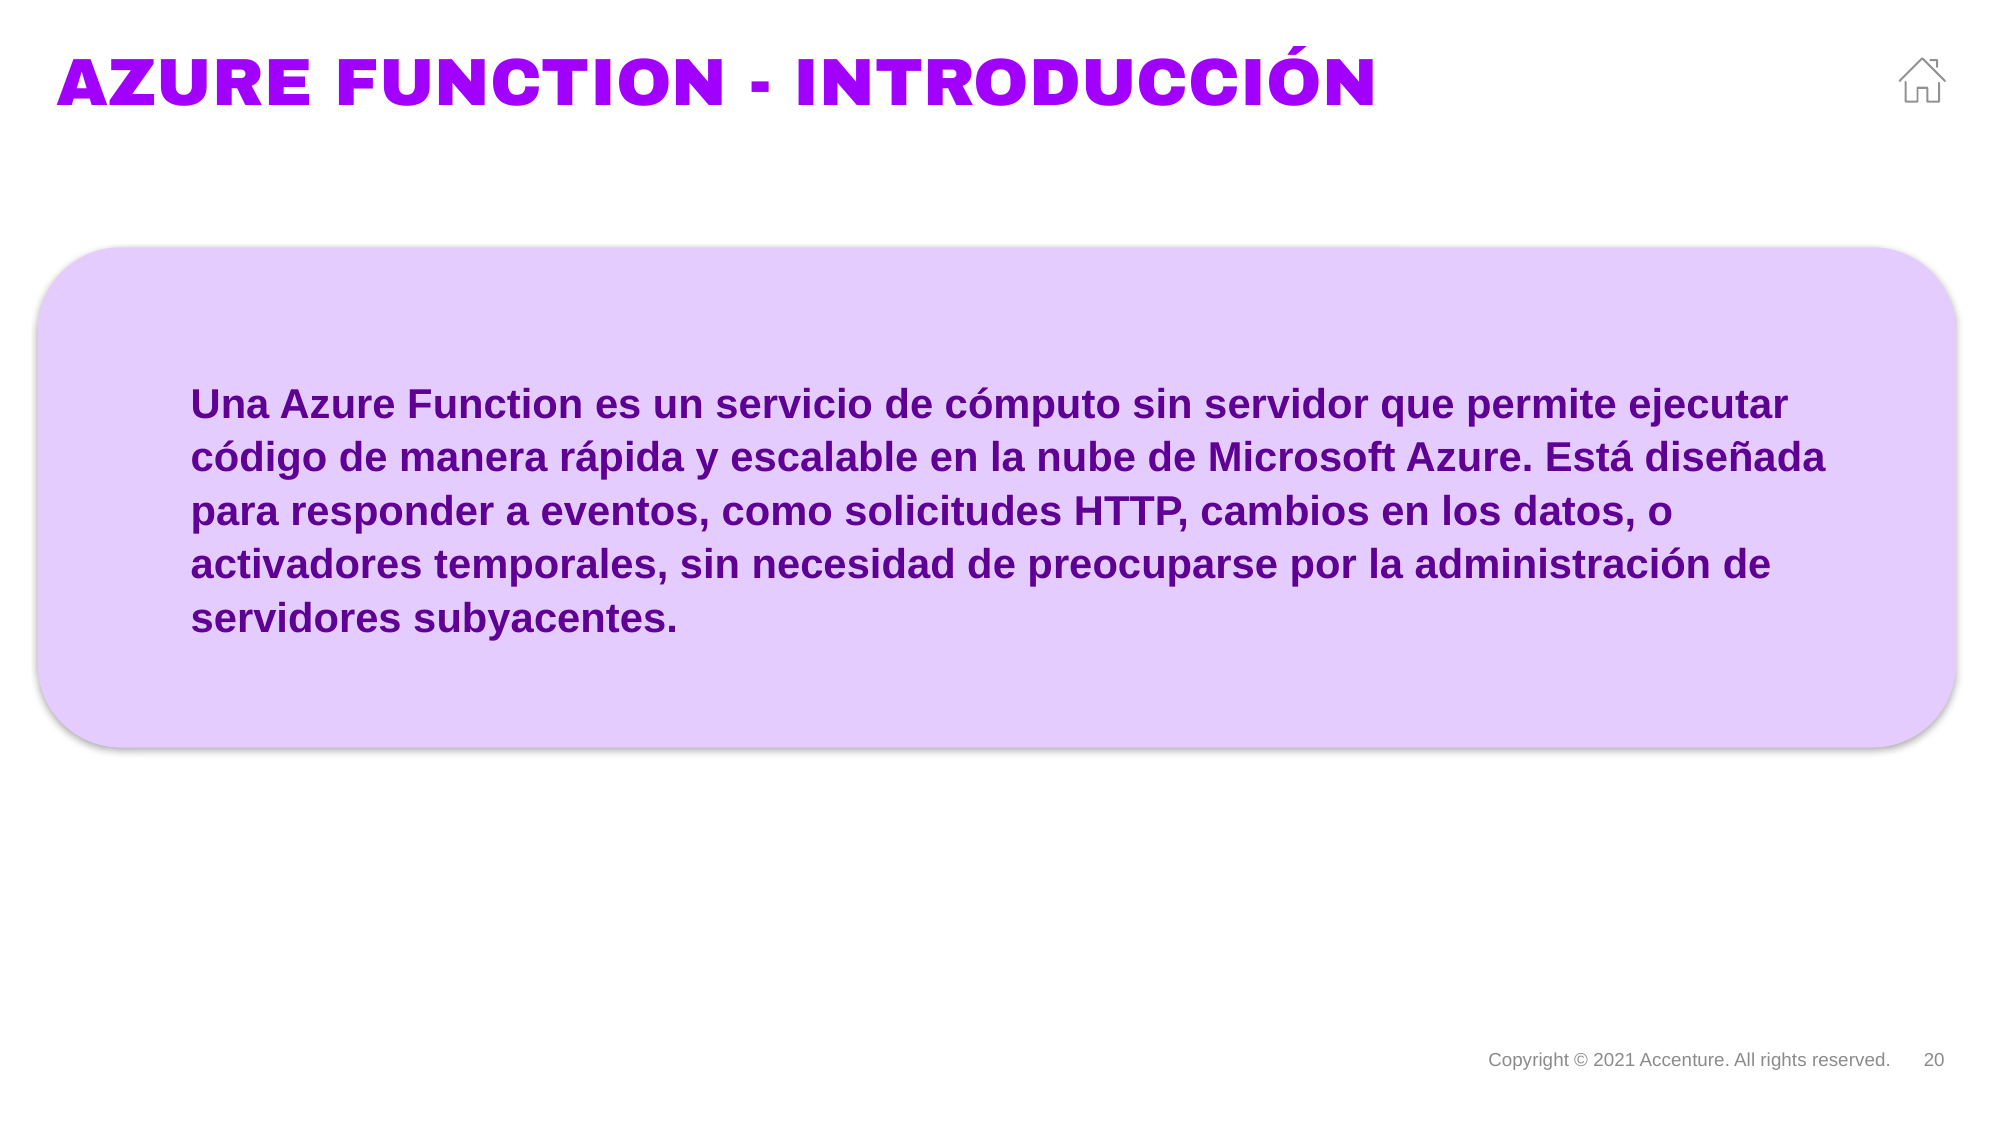

# Azure function - introducción

Una Azure Function es un servicio de cómputo sin servidor que permite ejecutar código de manera rápida y escalable en la nube de Microsoft Azure. Está diseñada para responder a eventos, como solicitudes HTTP, cambios en los datos, o activadores temporales, sin necesidad de preocuparse por la administración de servidores subyacentes.
Copyright © 2021 Accenture. All rights reserved.
20